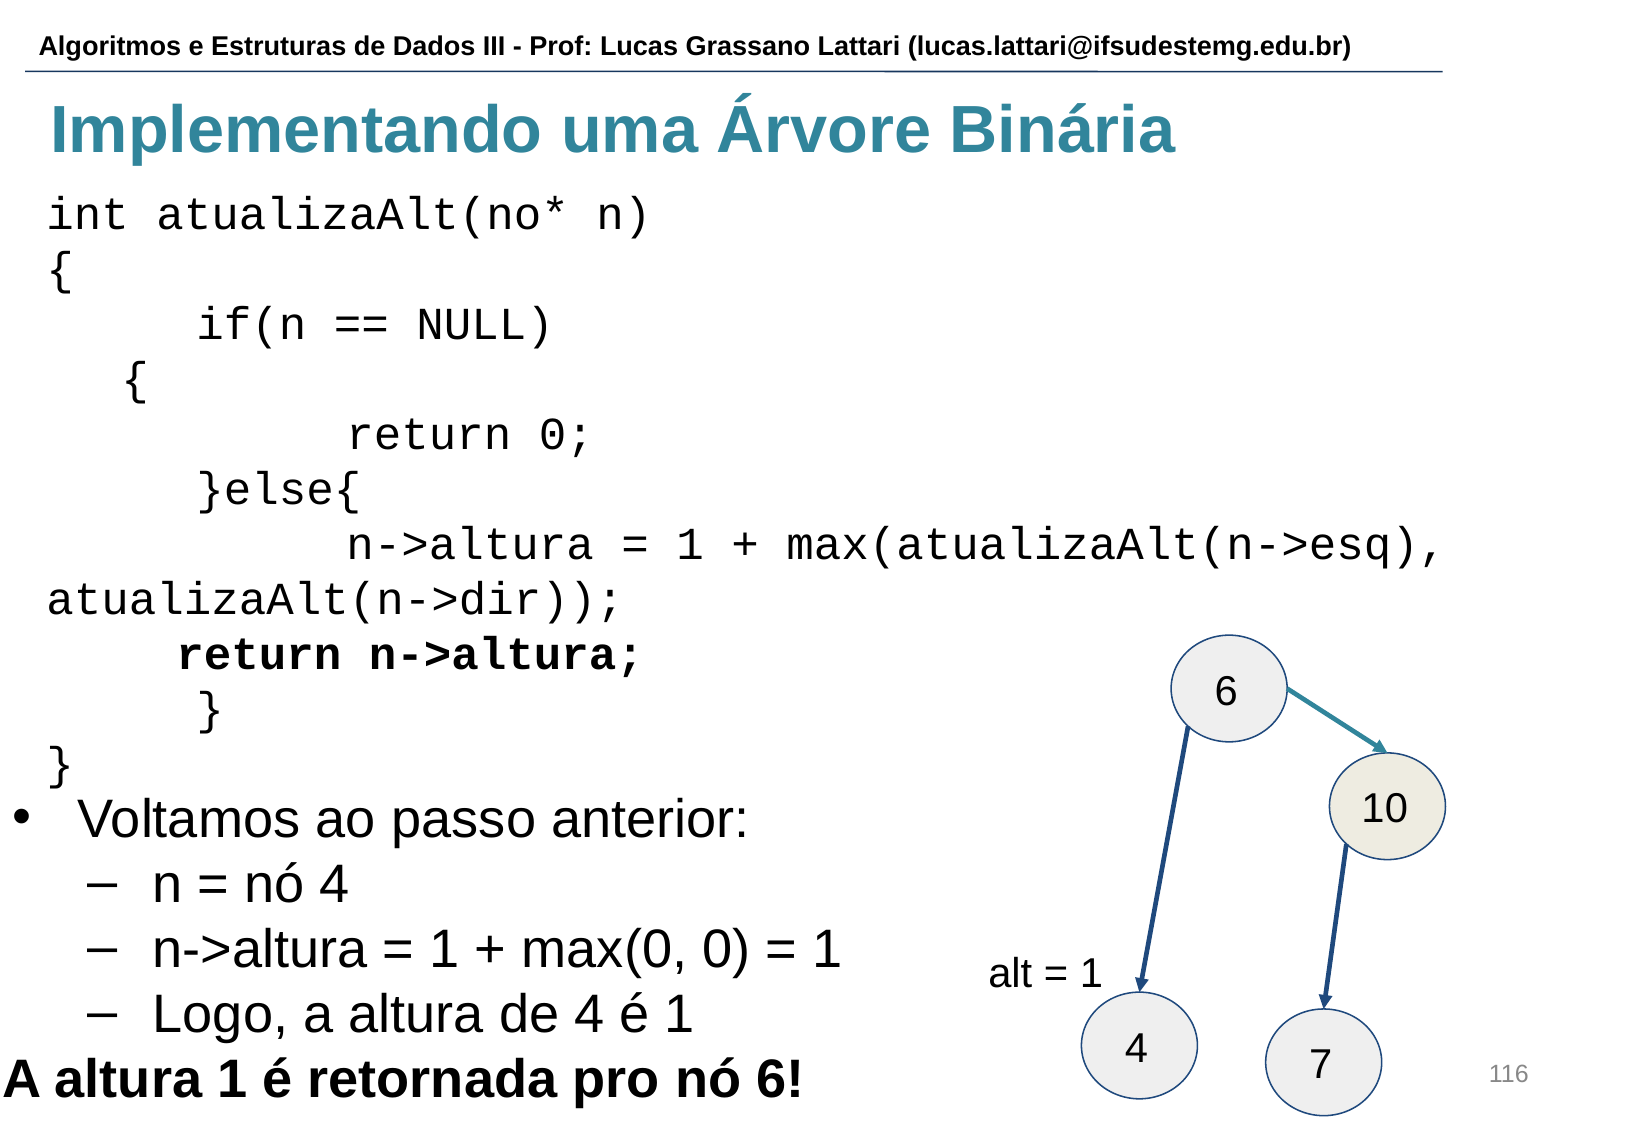

# Implementando uma Árvore Binária

int atualizaAlt(no* n)
{
	if(n == NULL)
{
		return 0;
	}else{
		n->altura = 1 + max(atualizaAlt(n->esq), atualizaAlt(n->dir));
  return n->altura;
	}
}
 6
Voltamos ao passo anterior:
n = nó 4
n->altura = 1 + max(0, 0) = 1
Logo, a altura de 4 é 1
A altura 1 é retornada pro nó 6!
10
alt = 1
 4
 7
116